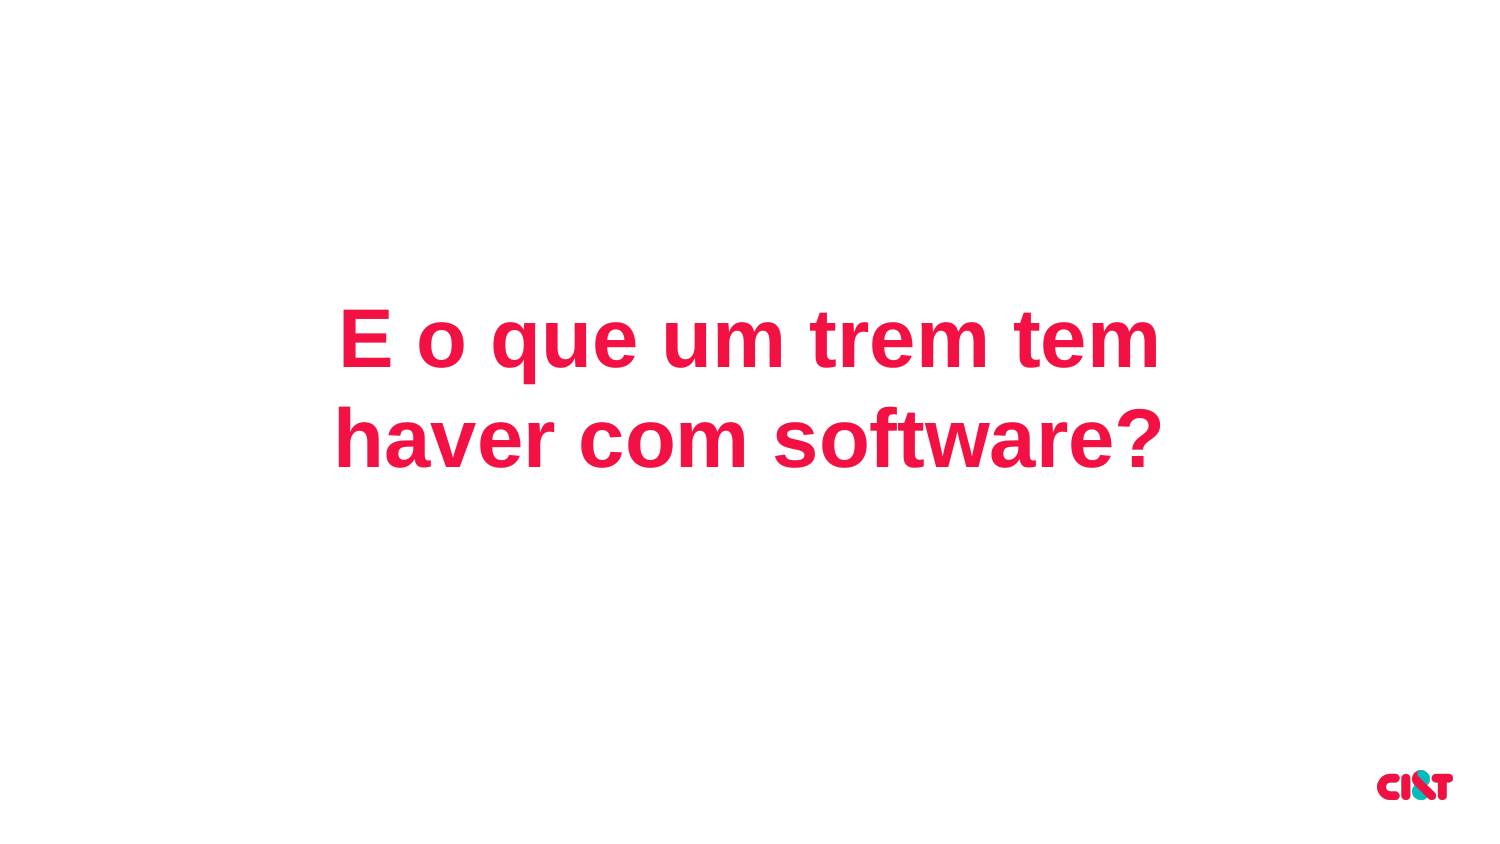

E o que um trem tem haver com software?